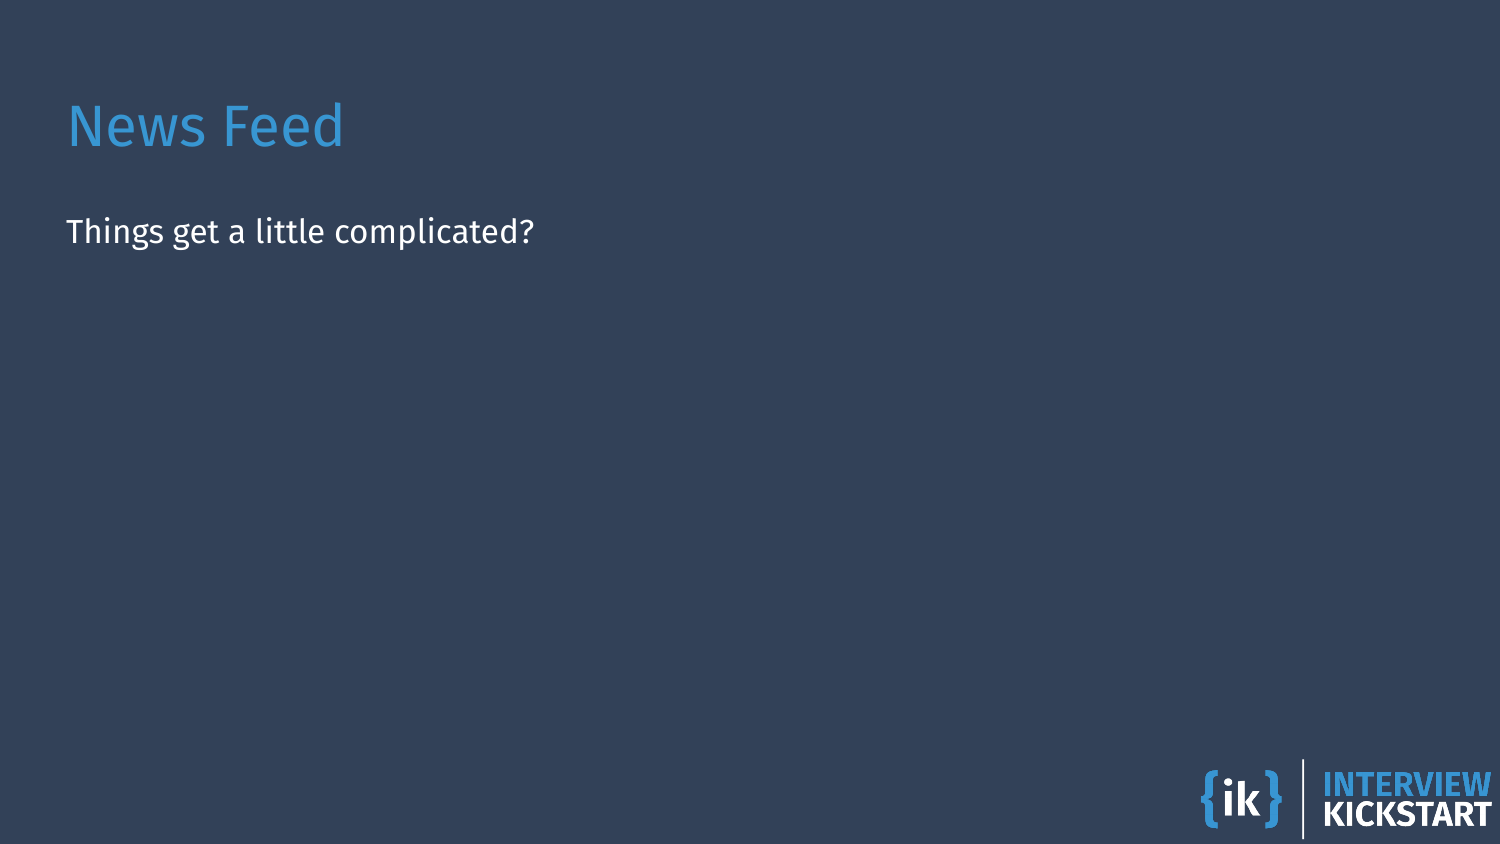

# News Feed
Things get a little complicated?